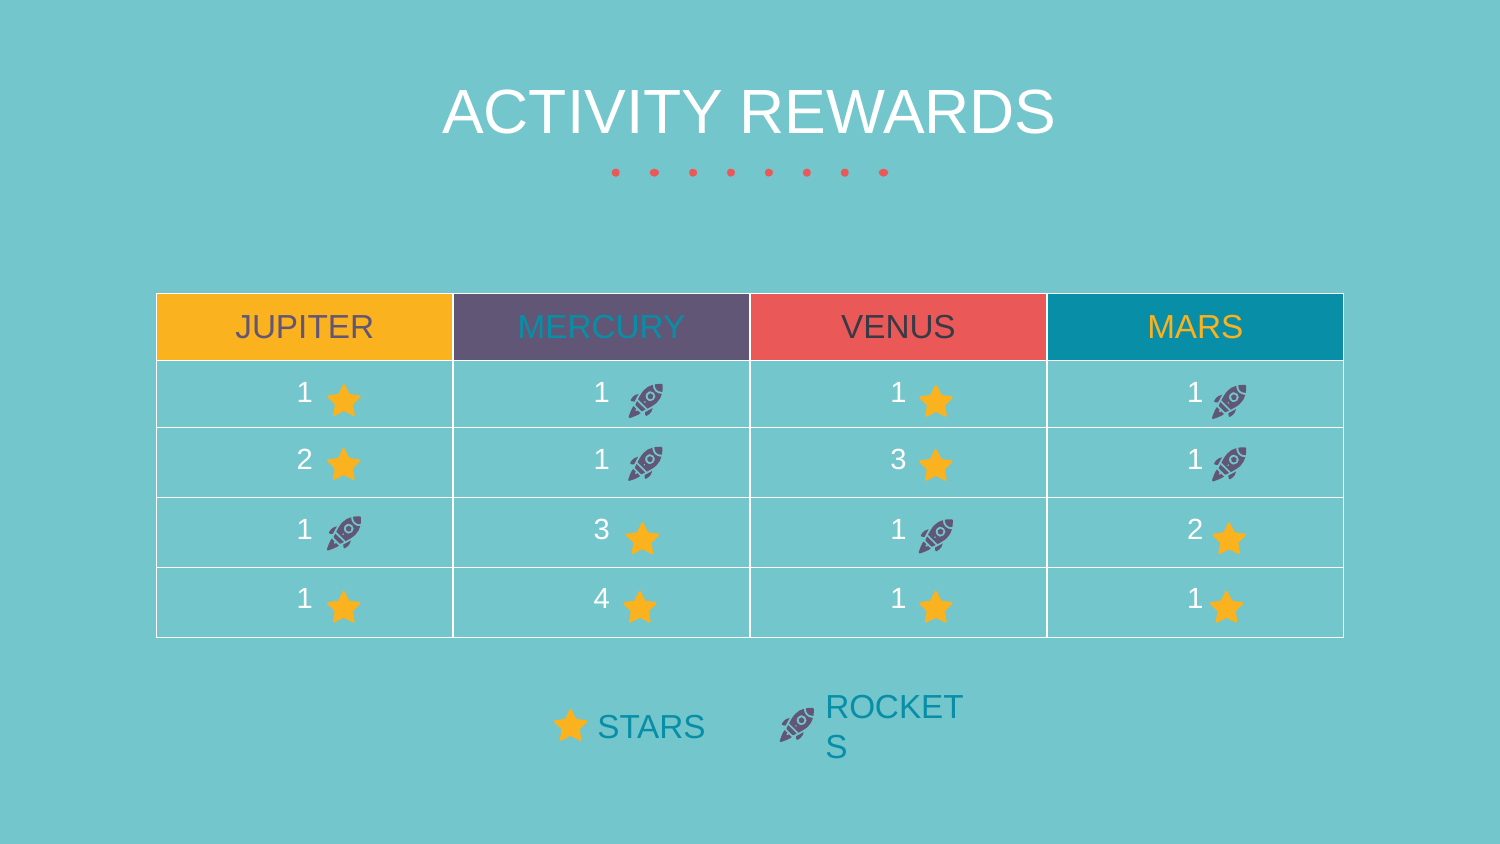

# ACTIVITY REWARDS

| JUPITER | MERCURY | VENUS | MARS |
| --- | --- | --- | --- |
| 1 | 1 | 1 | 1 |
| 2 | 1 | 3 | 1 |
| 1 | 3 | 1 | 2 |
| 1 | 4 | 1 | 1 |

STARS

ROCKETS